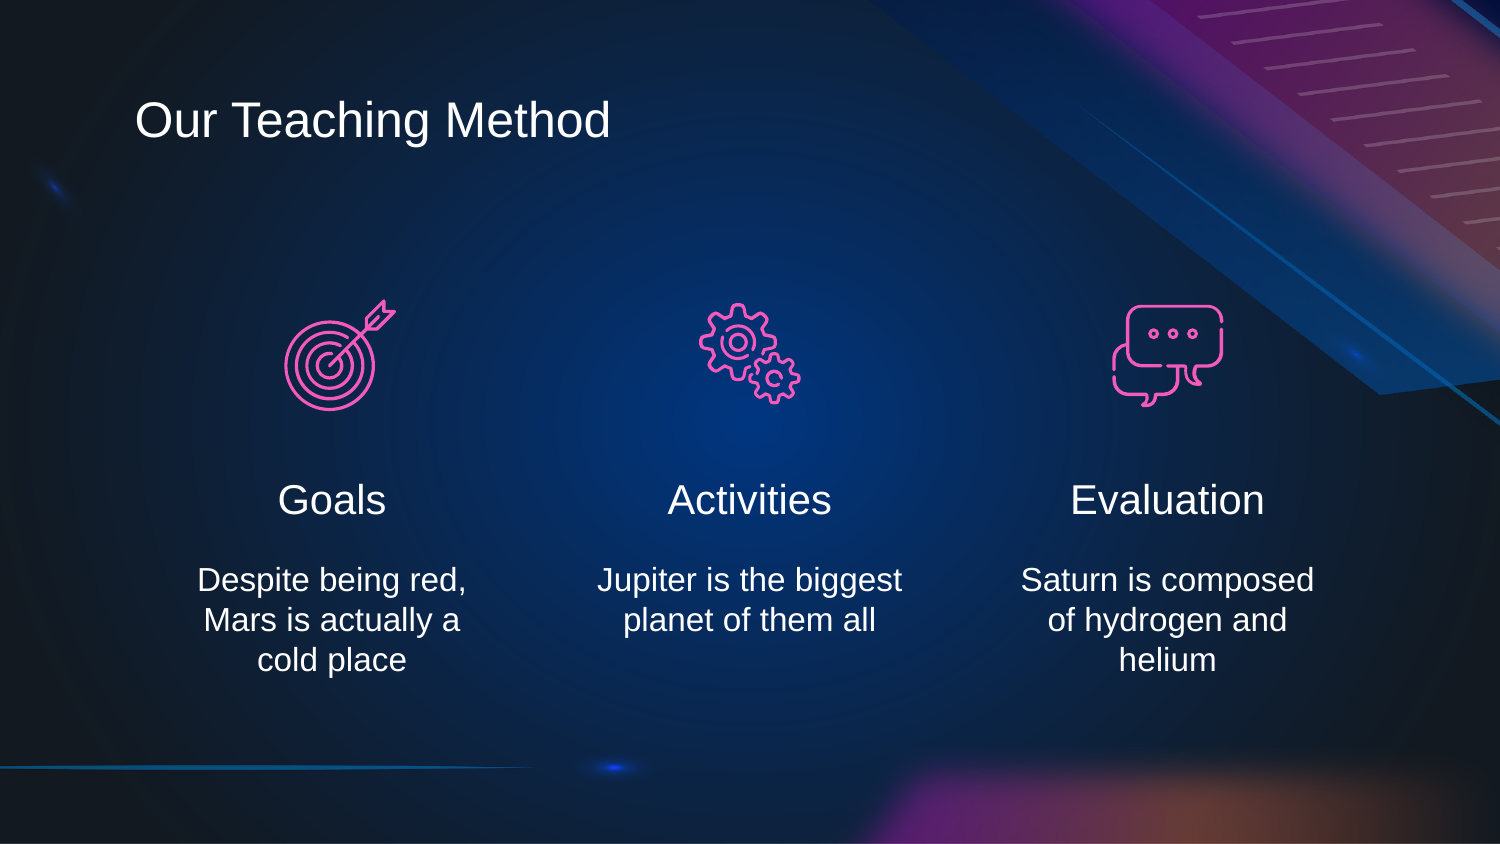

Our Teaching Method

# Goals
Activities
Evaluation
Despite being red, Mars is actually a cold place
Jupiter is the biggest planet of them all
Saturn is composed of hydrogen and helium